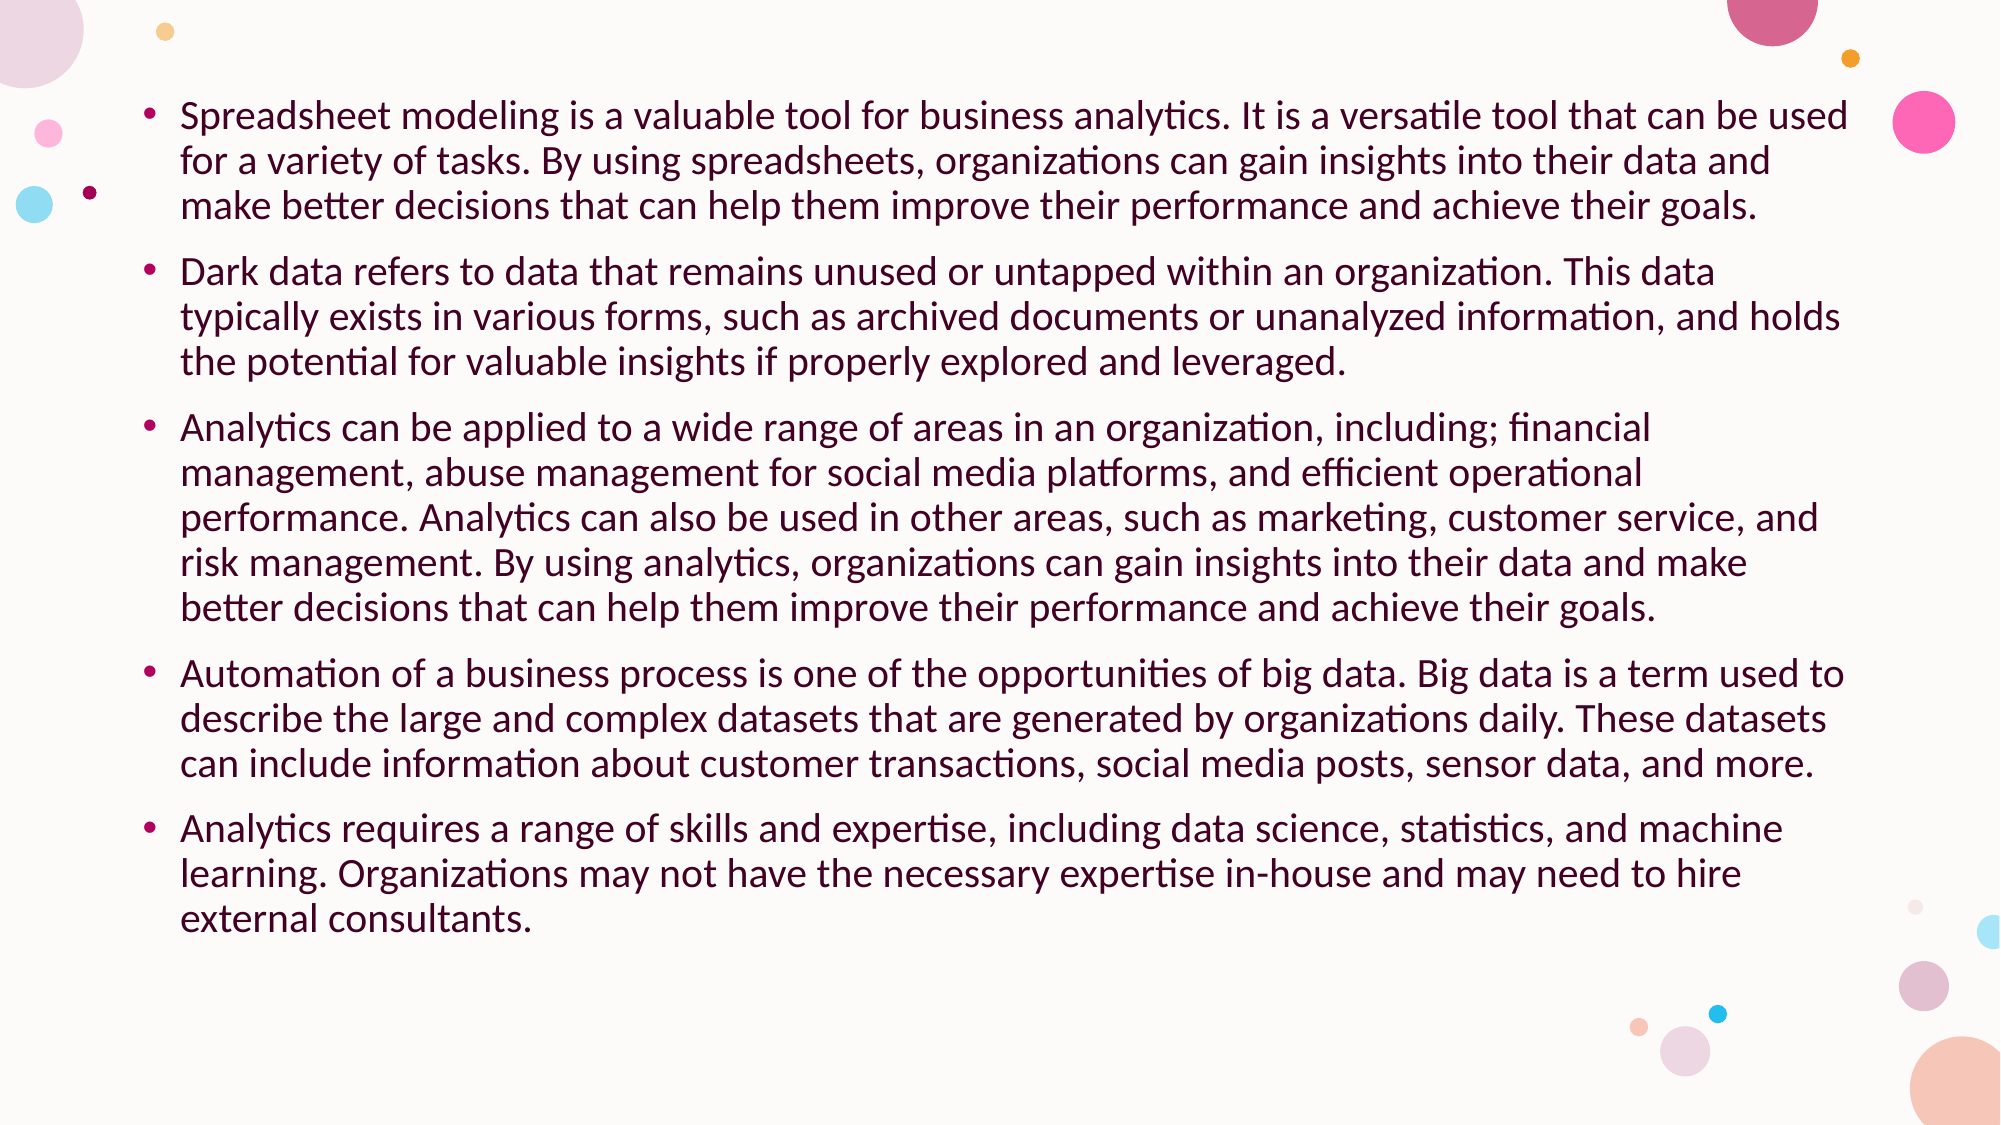

Spreadsheet modeling is a valuable tool for business analytics. It is a versatile tool that can be used for a variety of tasks. By using spreadsheets, organizations can gain insights into their data and make better decisions that can help them improve their performance and achieve their goals.
Dark data refers to data that remains unused or untapped within an organization. This data typically exists in various forms, such as archived documents or unanalyzed information, and holds the potential for valuable insights if properly explored and leveraged.
Analytics can be applied to a wide range of areas in an organization, including; financial management, abuse management for social media platforms, and efficient operational performance. Analytics can also be used in other areas, such as marketing, customer service, and risk management. By using analytics, organizations can gain insights into their data and make better decisions that can help them improve their performance and achieve their goals.
Automation of a business process is one of the opportunities of big data. Big data is a term used to describe the large and complex datasets that are generated by organizations daily. These datasets can include information about customer transactions, social media posts, sensor data, and more.
Analytics requires a range of skills and expertise, including data science, statistics, and machine learning. Organizations may not have the necessary expertise in-house and may need to hire external consultants.